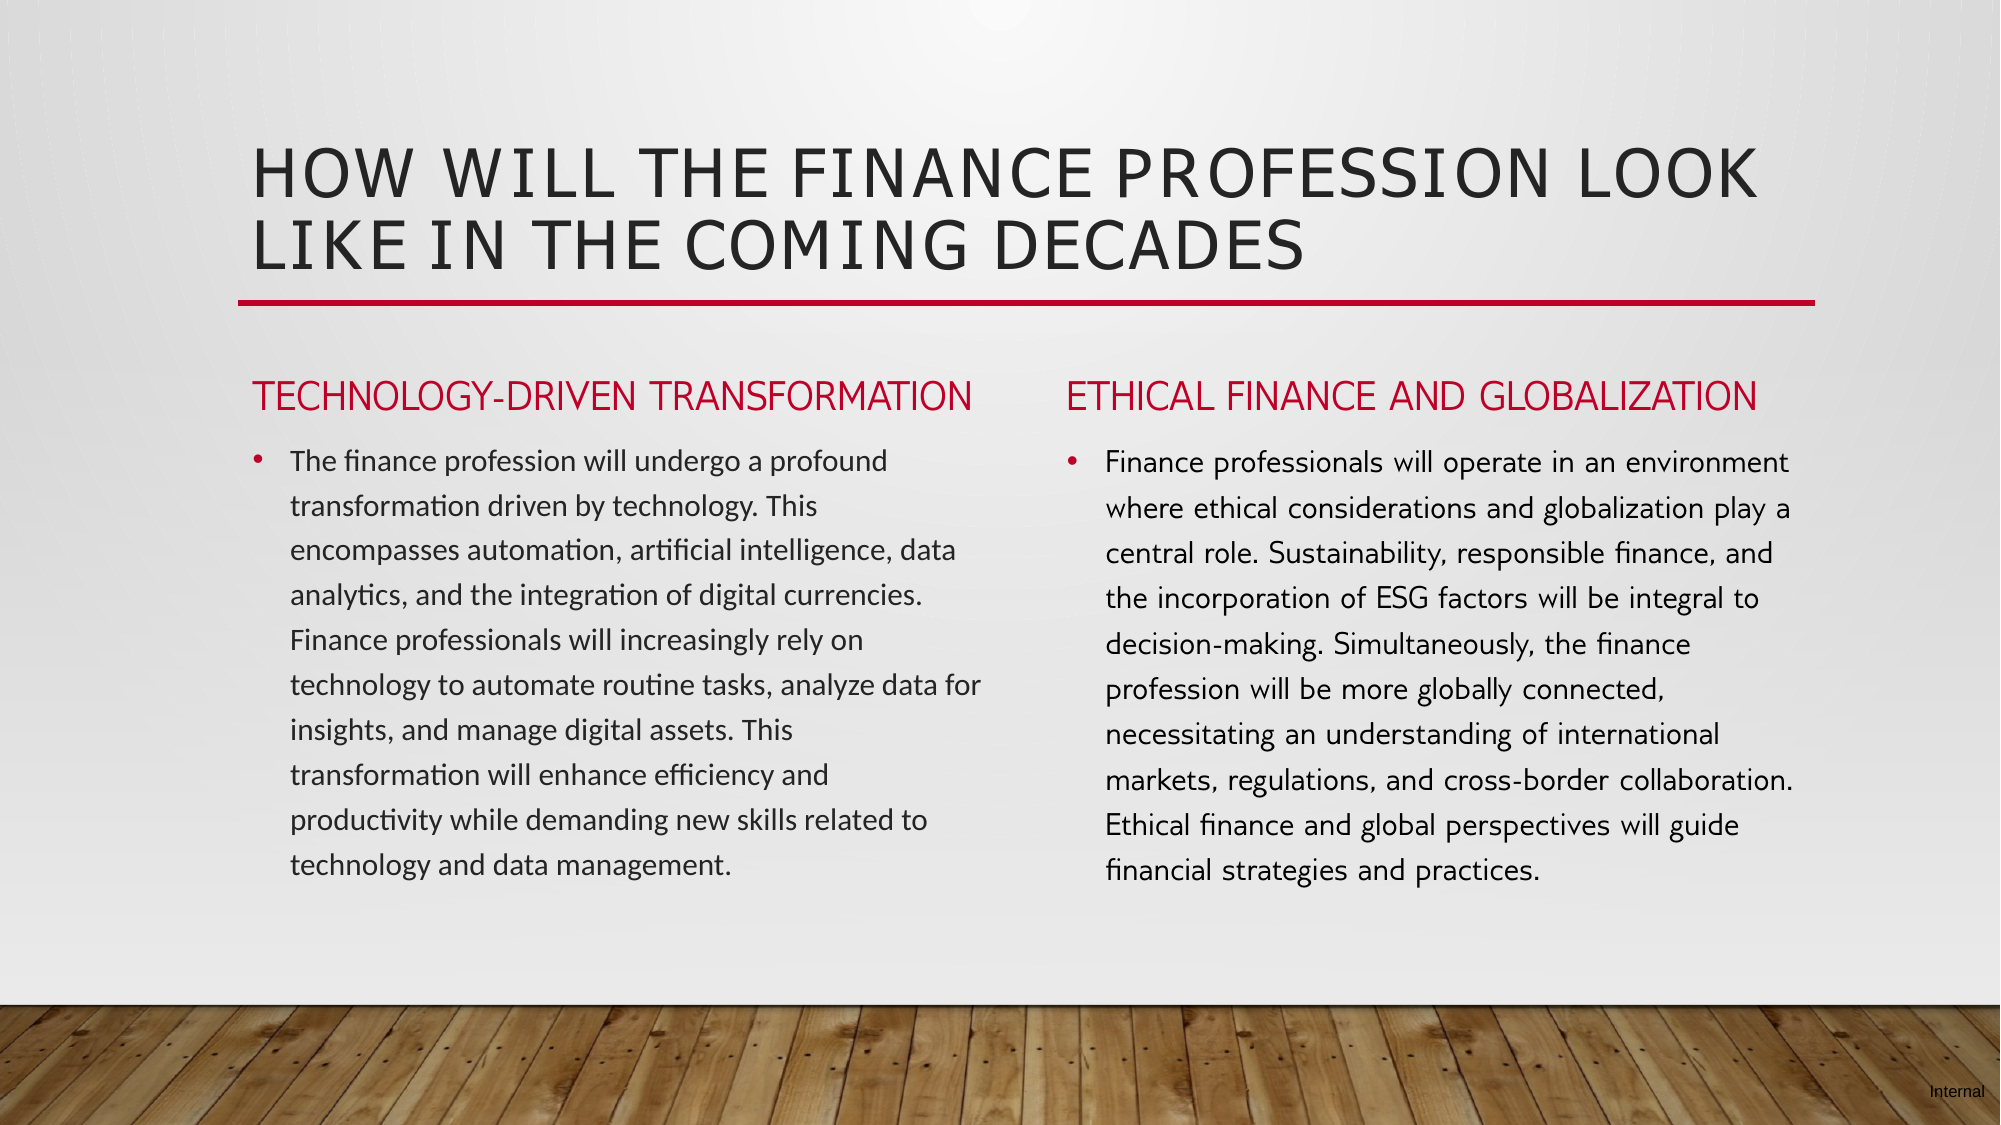

# How will THE finance profession look like in the COMING decades
Technology-Driven Transformation
Ethical Finance and Globalization
The finance profession will undergo a profound transformation driven by technology. This encompasses automation, artificial intelligence, data analytics, and the integration of digital currencies. Finance professionals will increasingly rely on technology to automate routine tasks, analyze data for insights, and manage digital assets. This transformation will enhance efficiency and productivity while demanding new skills related to technology and data management.
Finance professionals will operate in an environment where ethical considerations and globalization play a central role. Sustainability, responsible finance, and the incorporation of ESG factors will be integral to decision-making. Simultaneously, the finance profession will be more globally connected, necessitating an understanding of international markets, regulations, and cross-border collaboration. Ethical finance and global perspectives will guide financial strategies and practices.